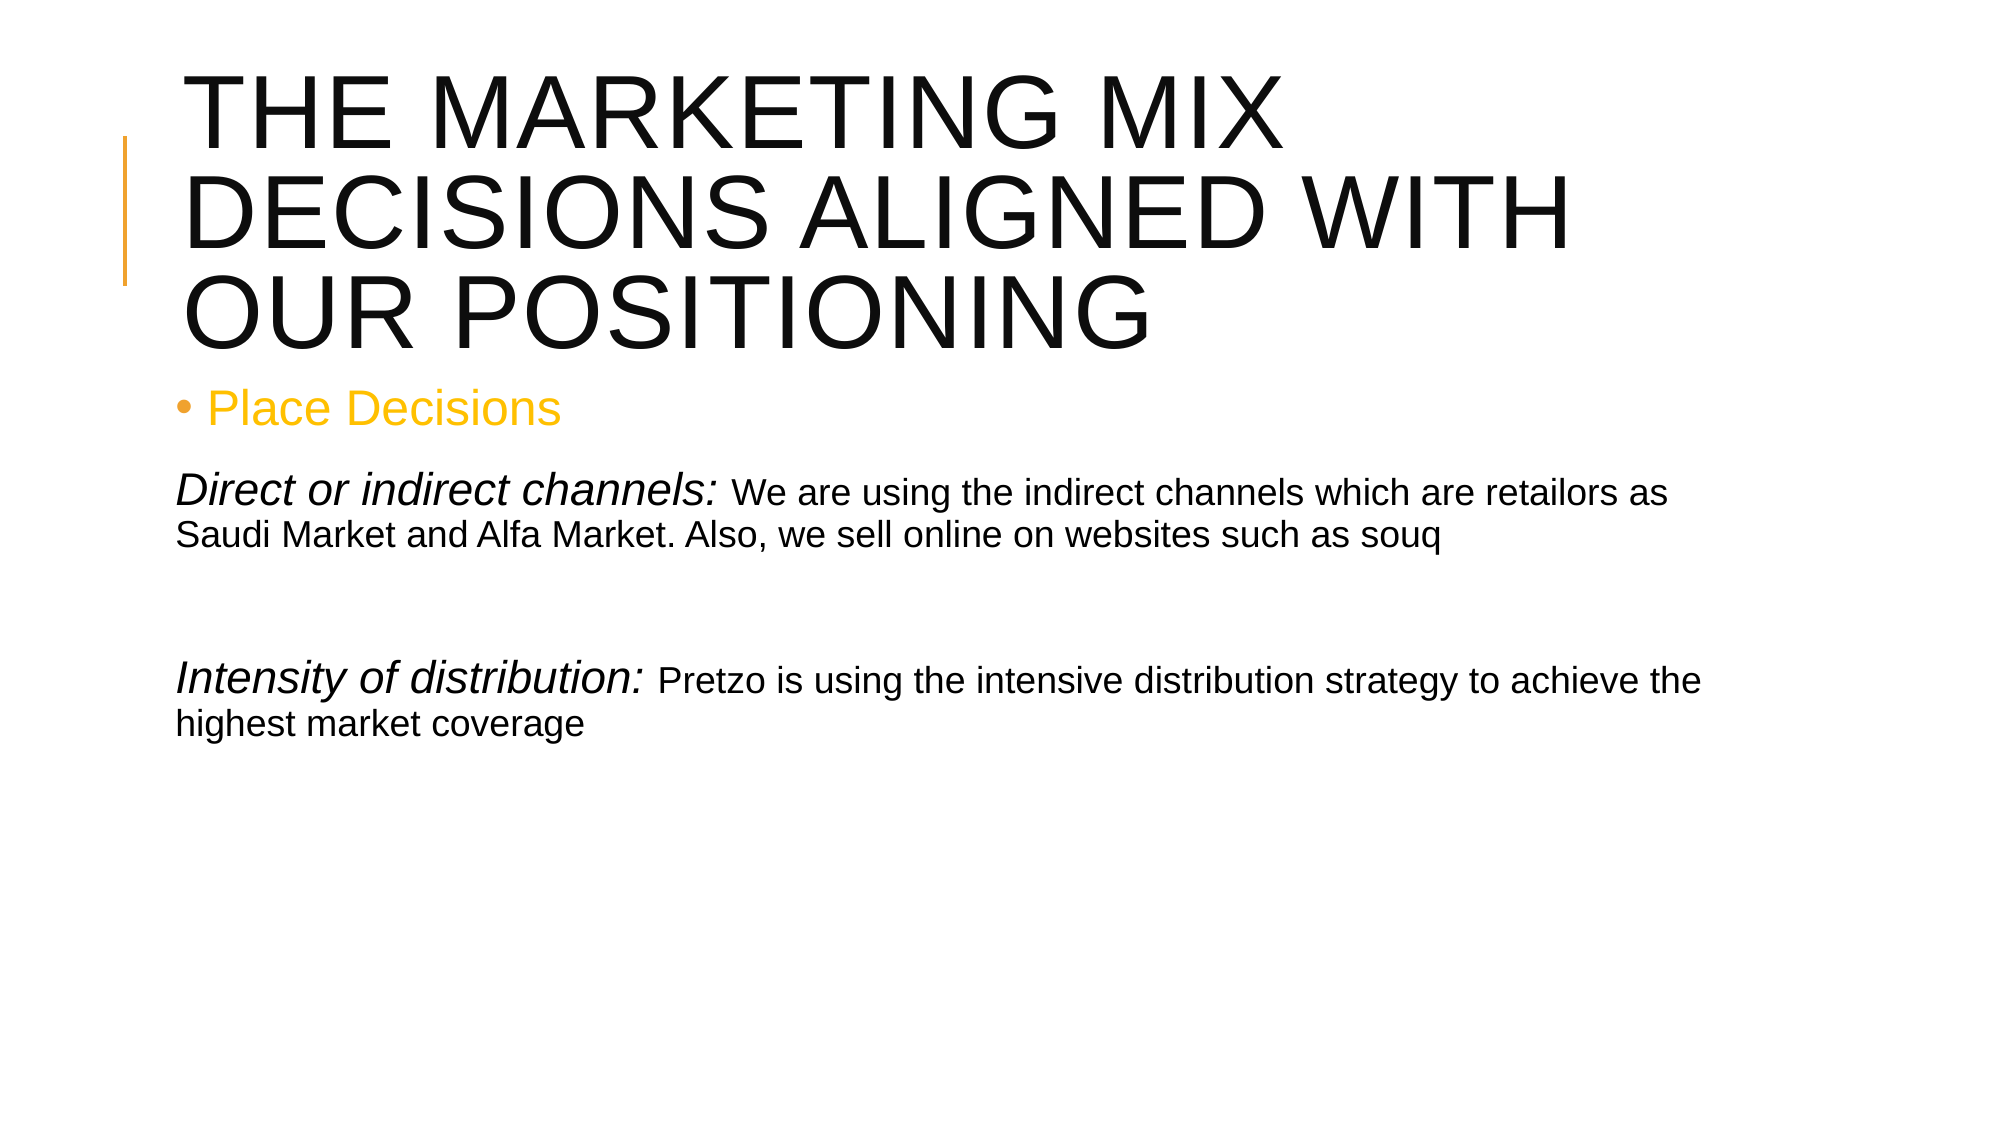

# the marketing mix decisions aligned with our positioning
 Place Decisions
Direct or indirect channels: We are using the indirect channels which are retailors as Saudi Market and Alfa Market. Also, we sell online on websites such as souq

Intensity of distribution: Pretzo is using the intensive distribution strategy to achieve the highest market coverage